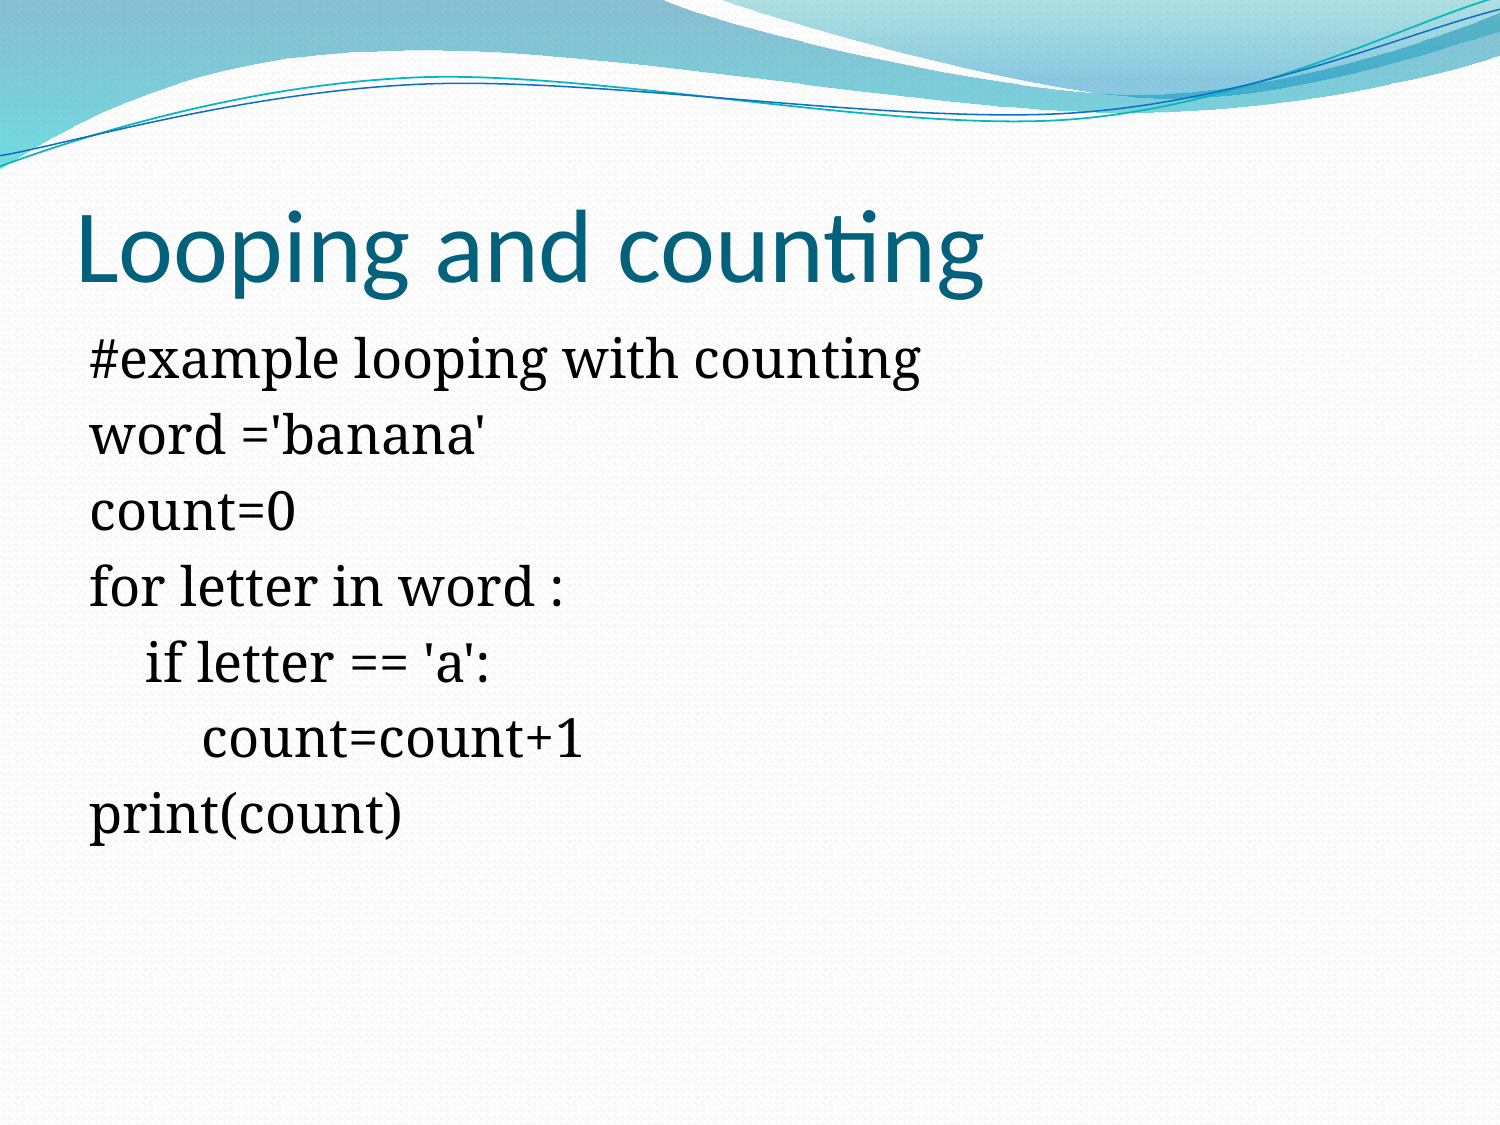

# Looping and counting
#example looping with counting
word ='banana'
count=0
for letter in word :
    if letter == 'a':
        count=count+1
print(count)